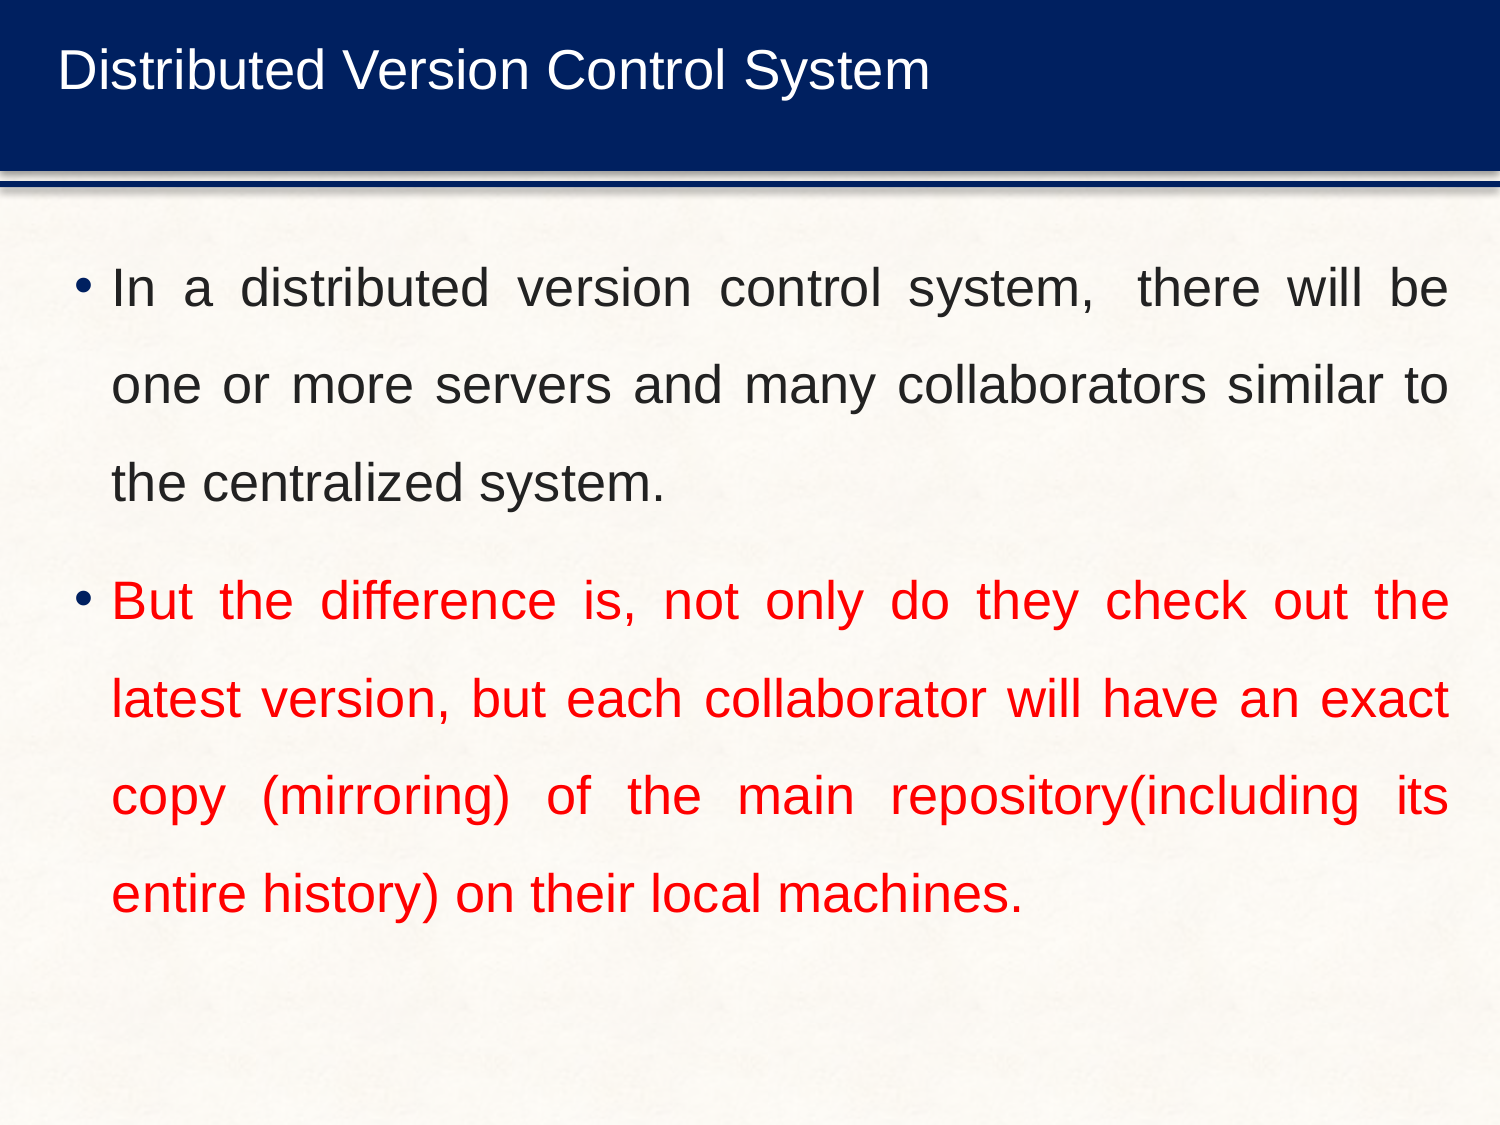

# Distributed Version Control System
In a distributed version control system,  there will be one or more servers and many collaborators similar to the centralized system.
But the difference is, not only do they check out the latest version, but each collaborator will have an exact copy (mirroring) of the main repository(including its entire history) on their local machines.